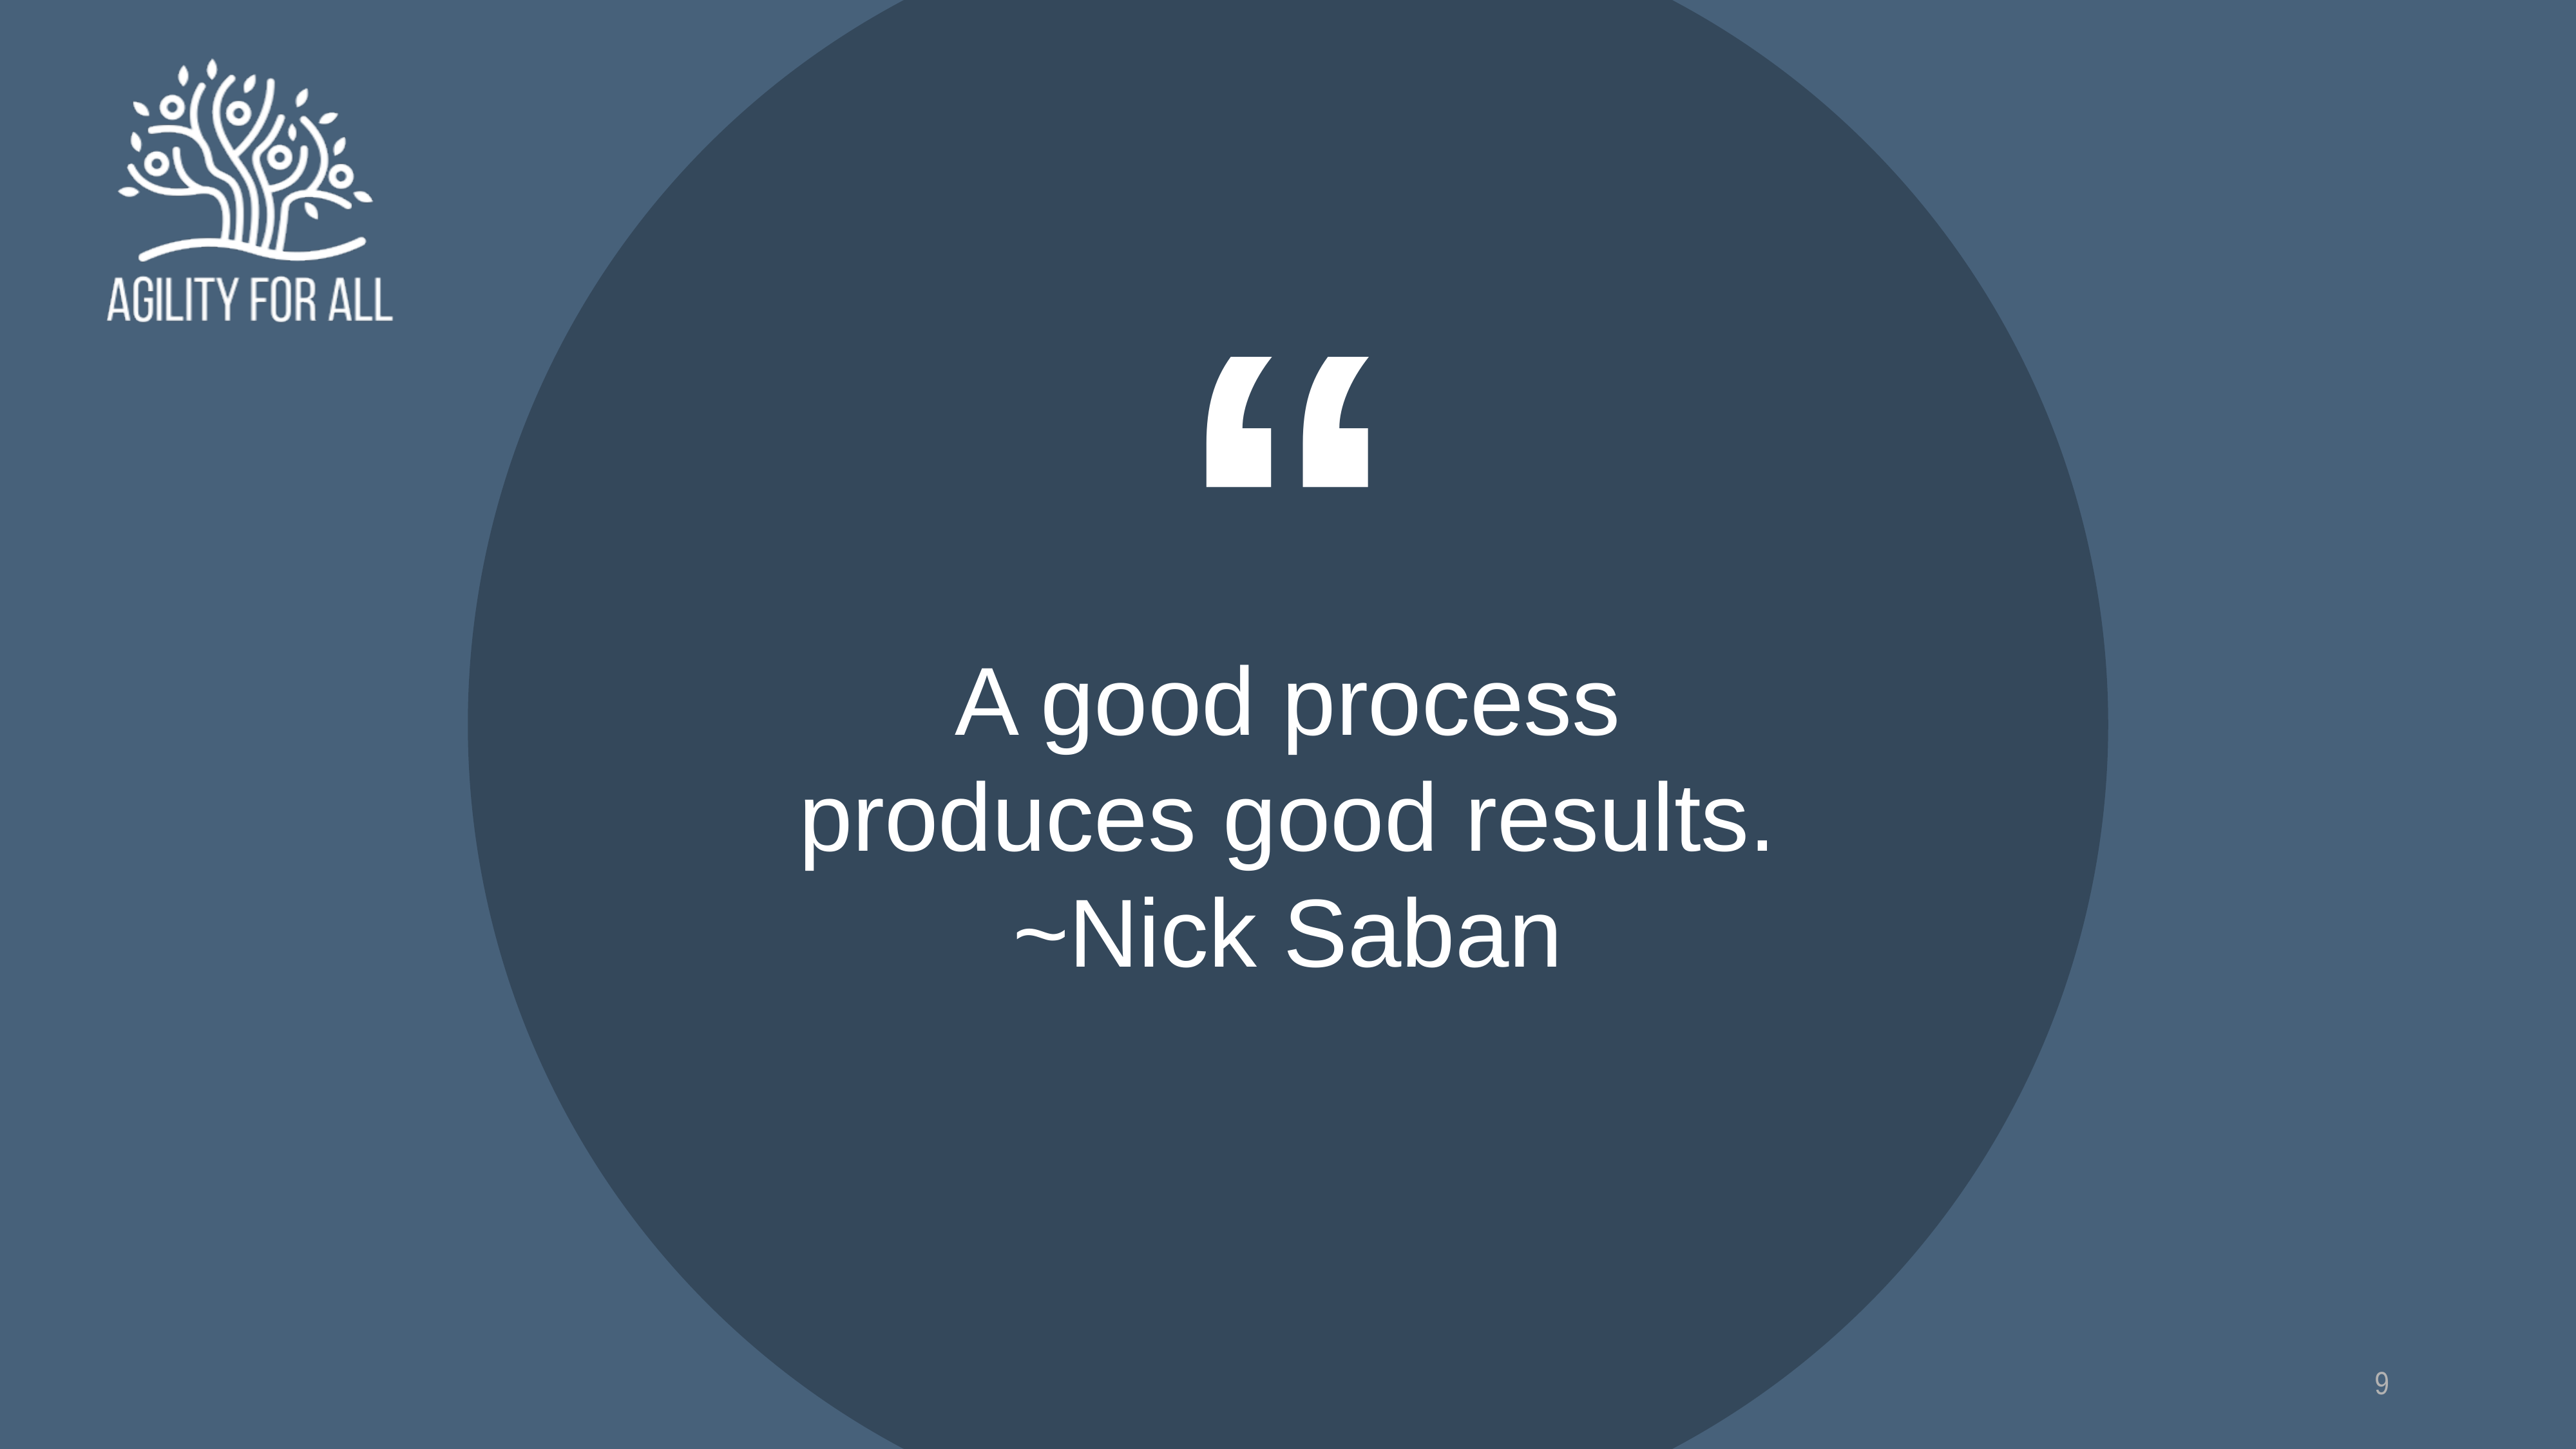

A good process
produces good results.
~Nick Saban
9